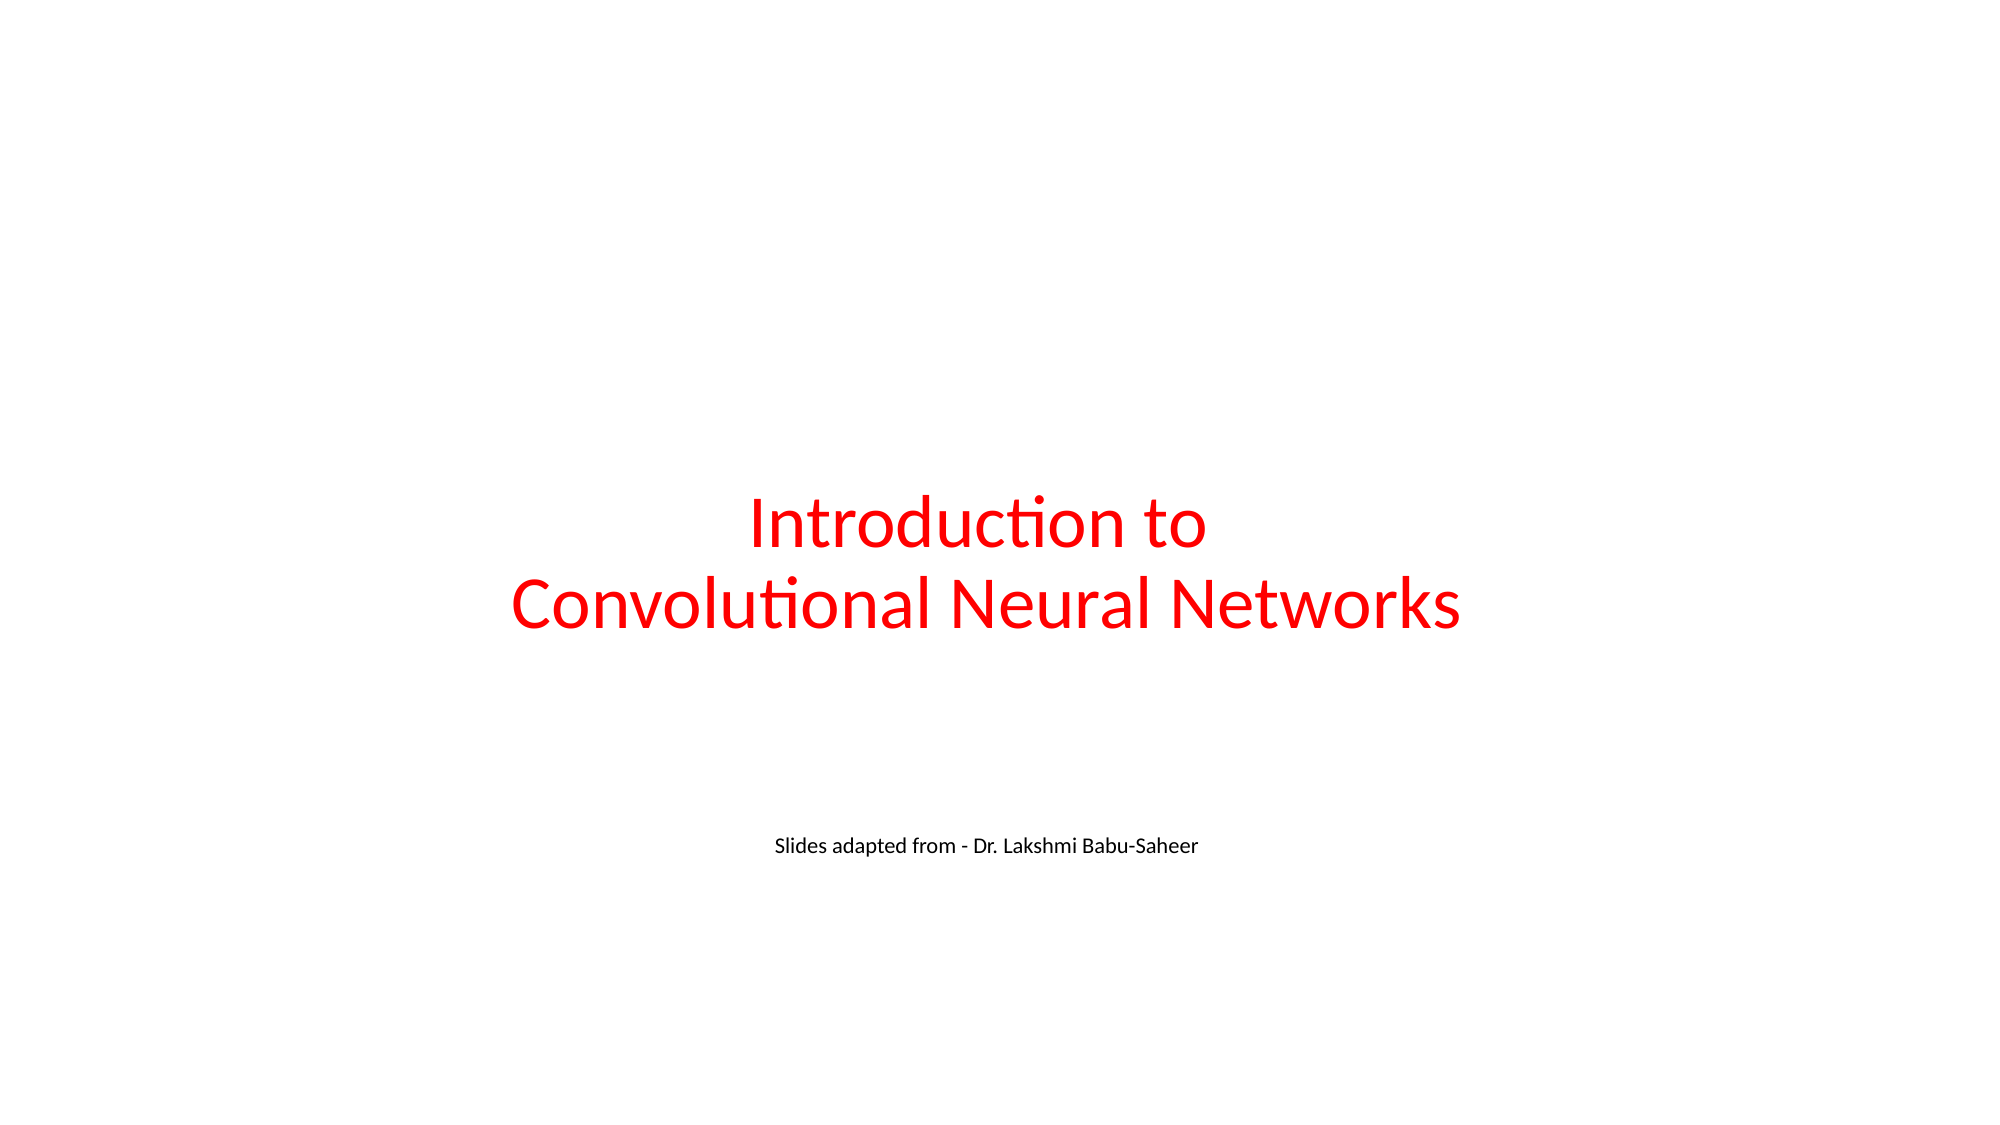

# Introduction to Convolutional Neural Networks Slides adapted from - Dr. Lakshmi Babu-Saheer